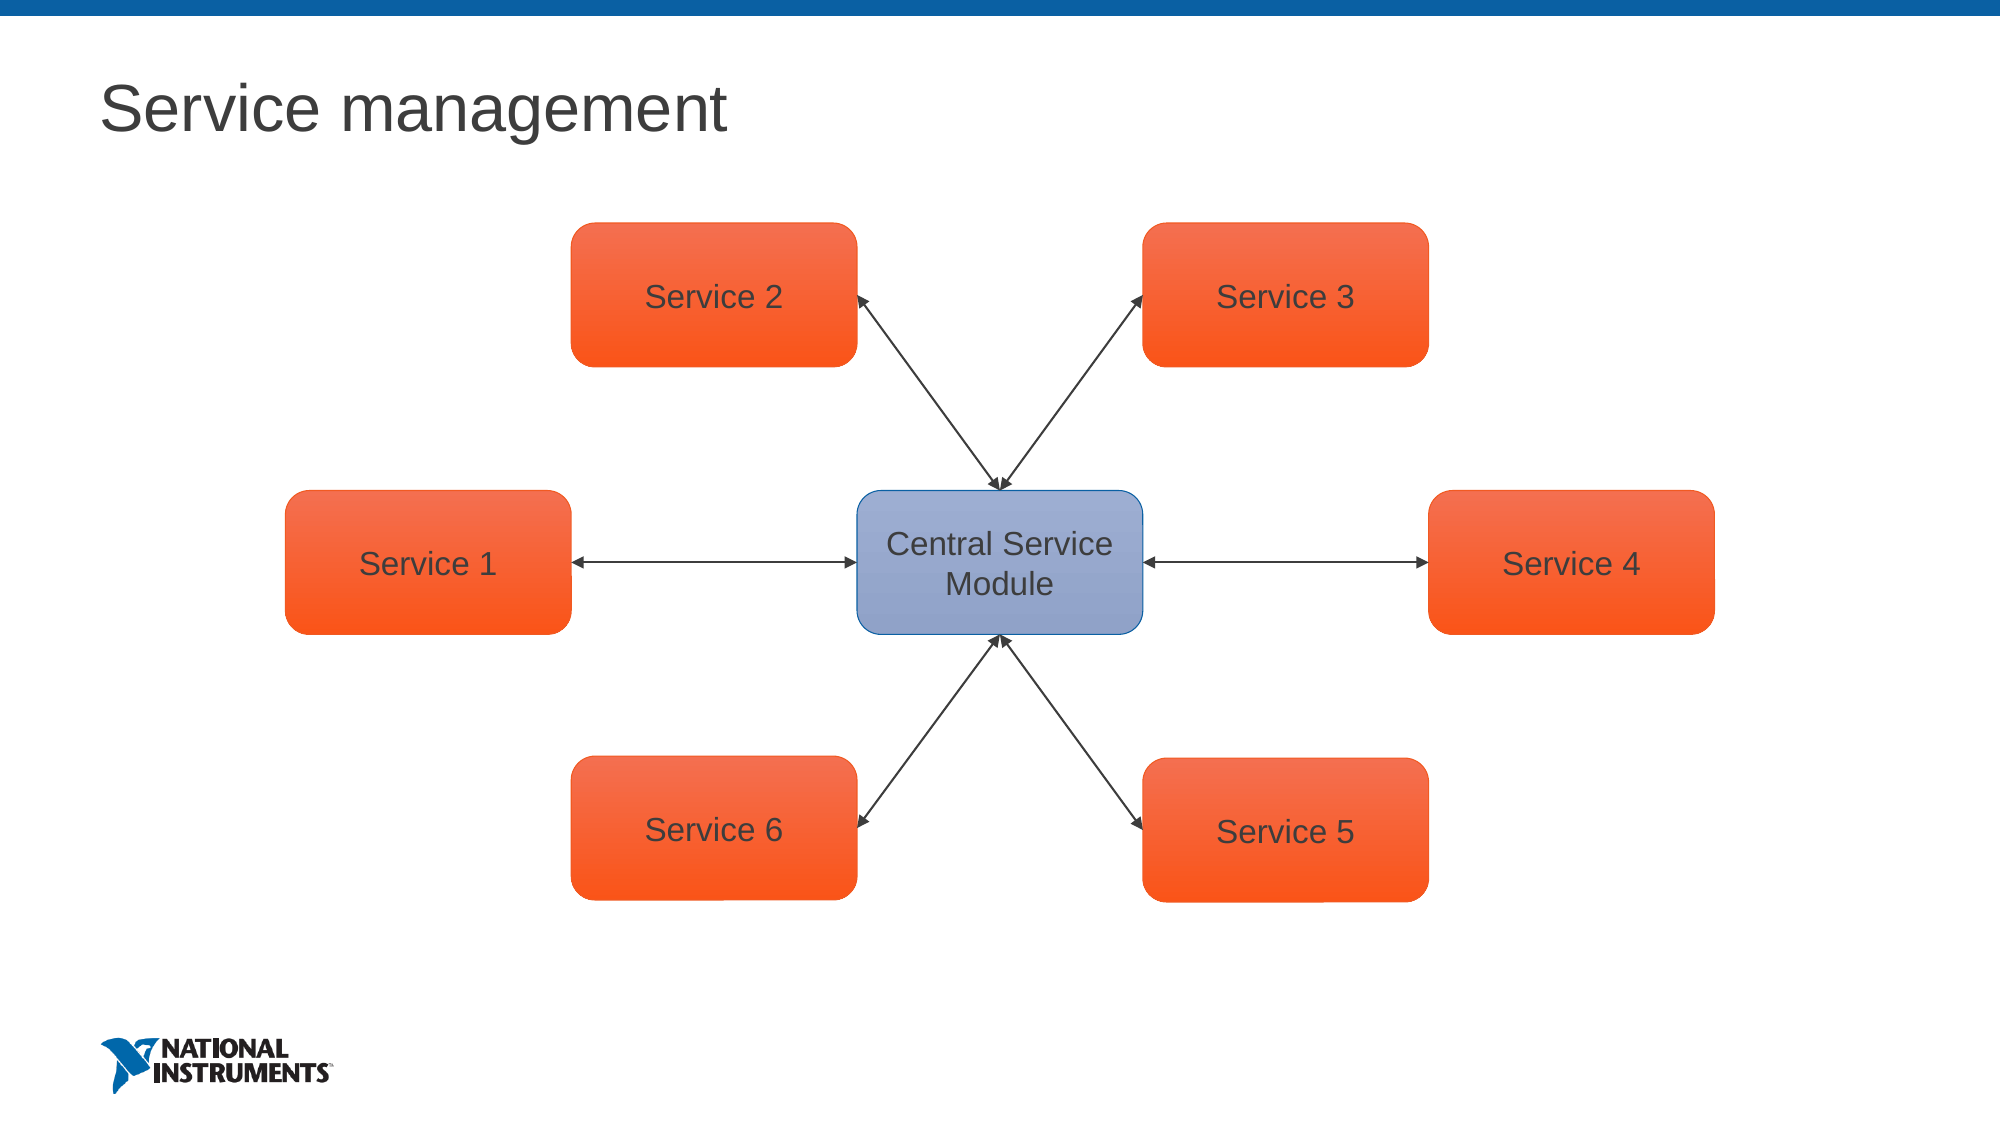

# Service management
Service 2
Service 3
Service 1
Central Service Module
Service 4
Service 6
Service 5